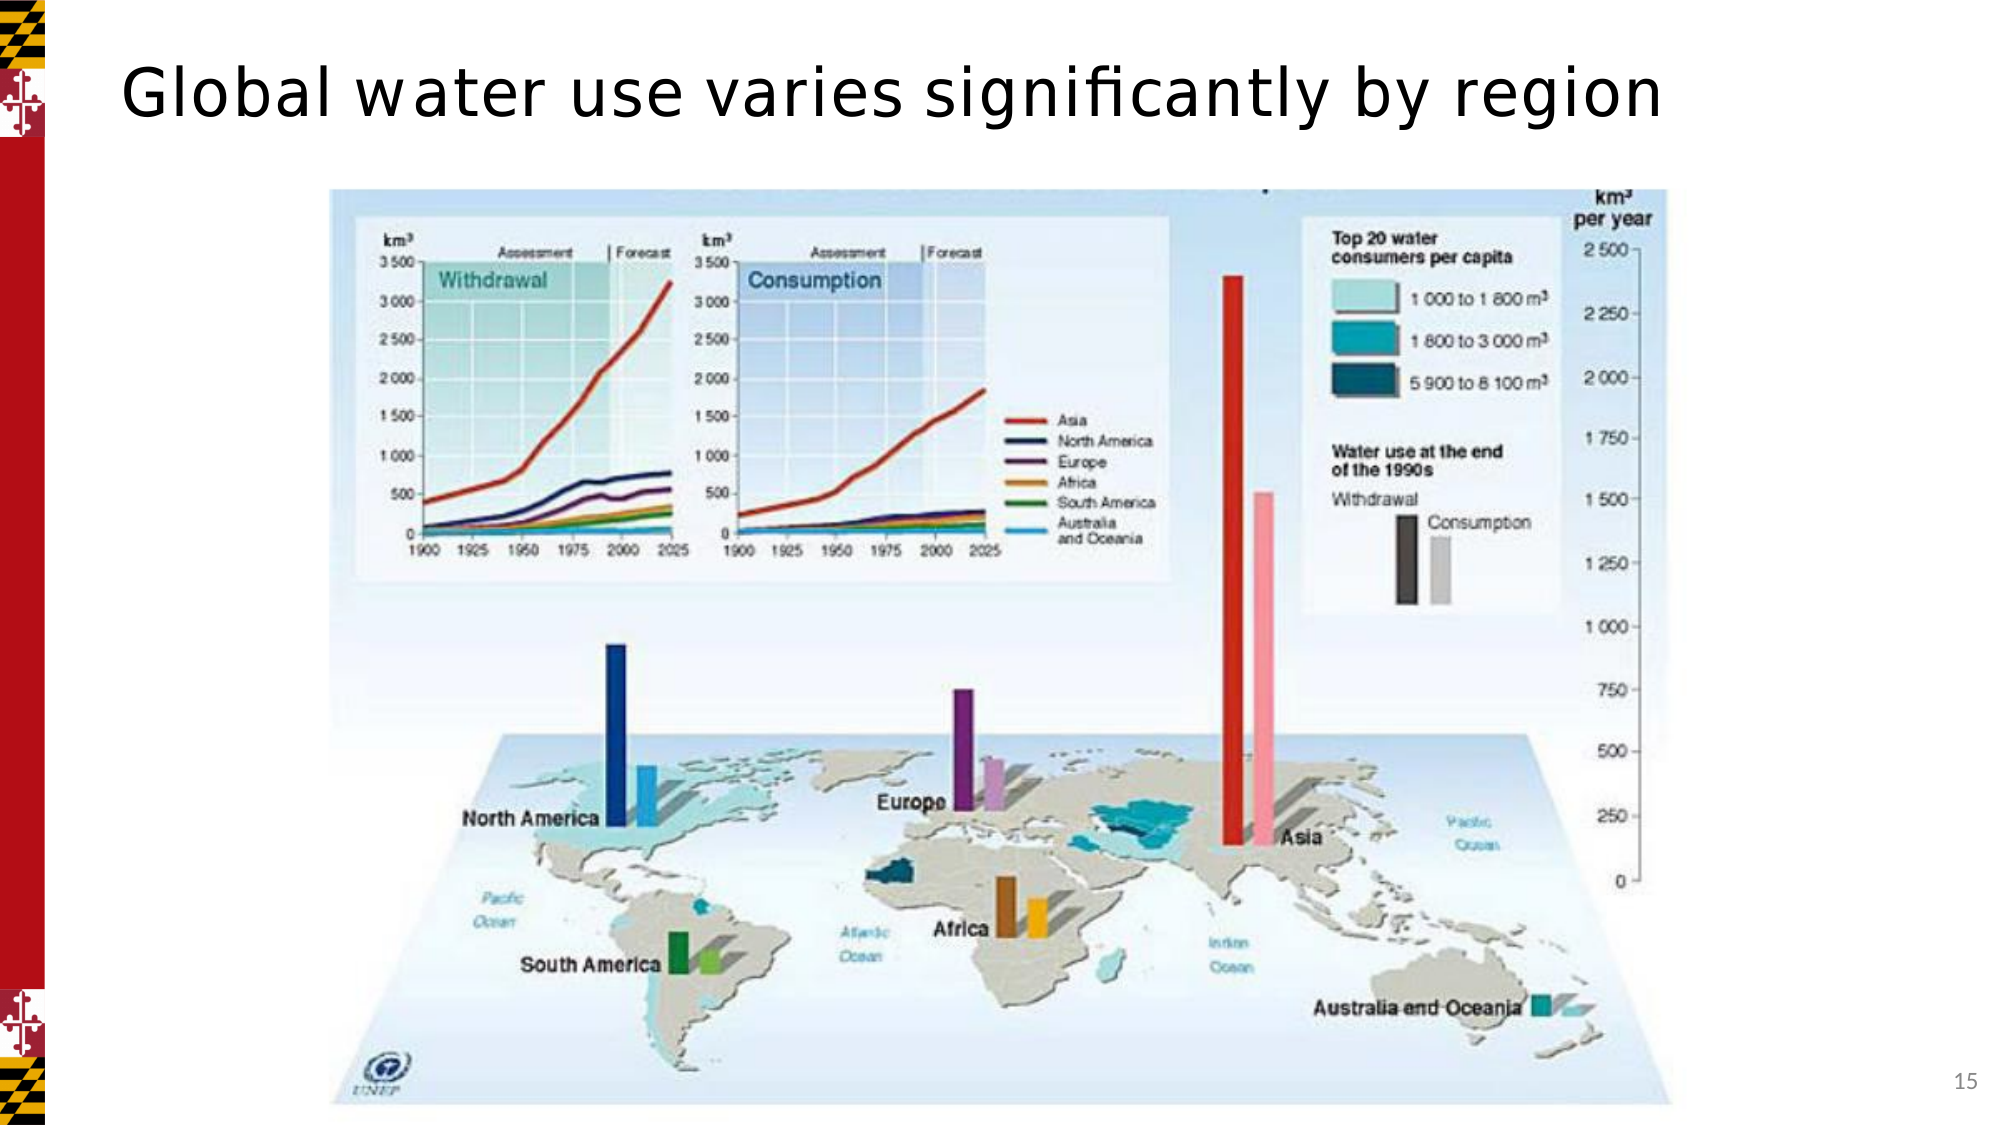

# Global water use varies significantly by region